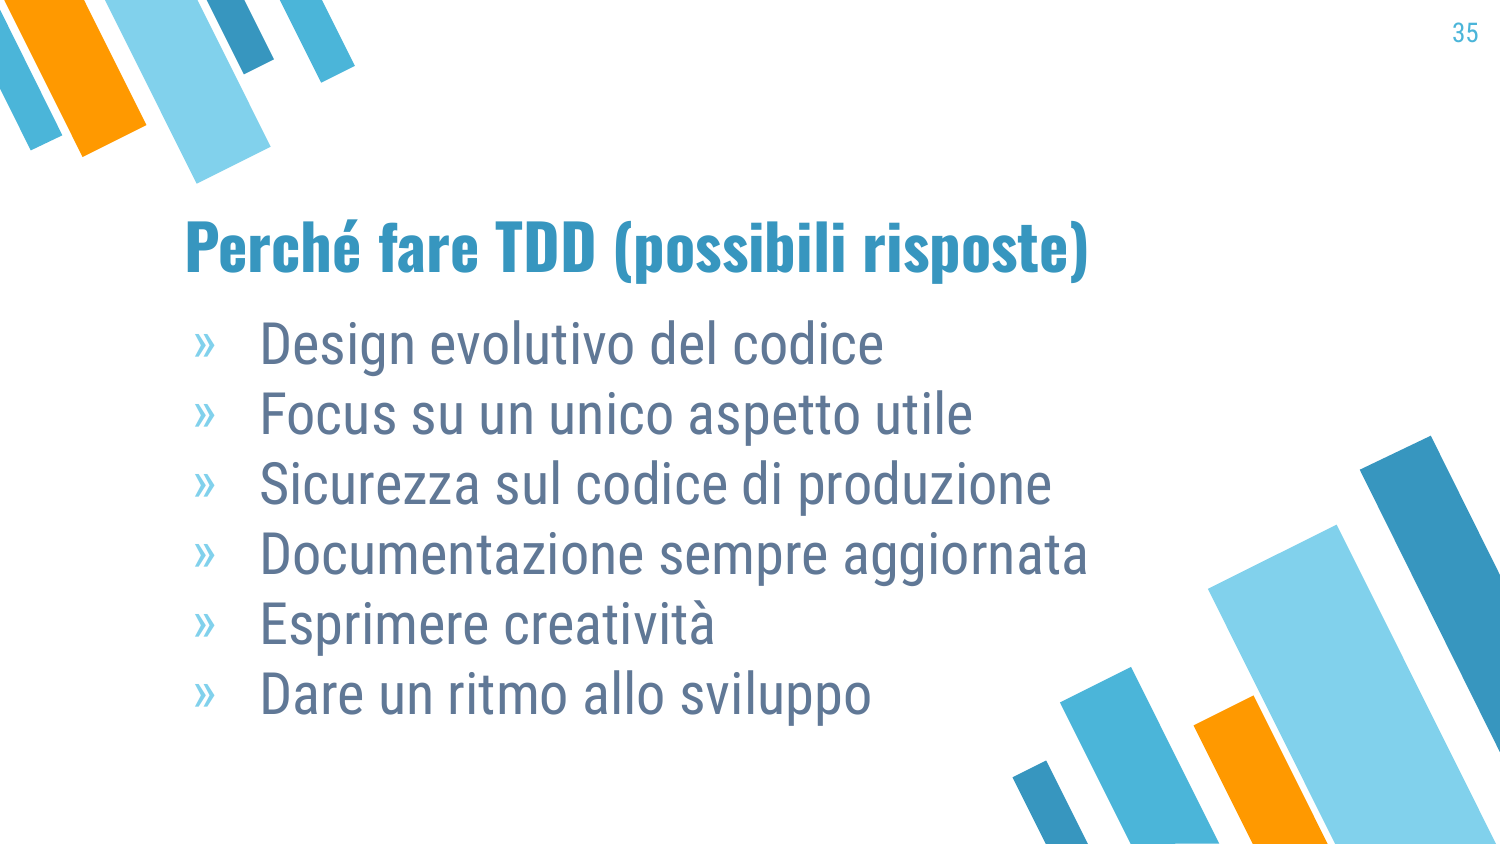

35
# Perché fare TDD (possibili risposte)
Design evolutivo del codice
Focus su un unico aspetto utile
Sicurezza sul codice di produzione
Documentazione sempre aggiornata
Esprimere creatività
Dare un ritmo allo sviluppo